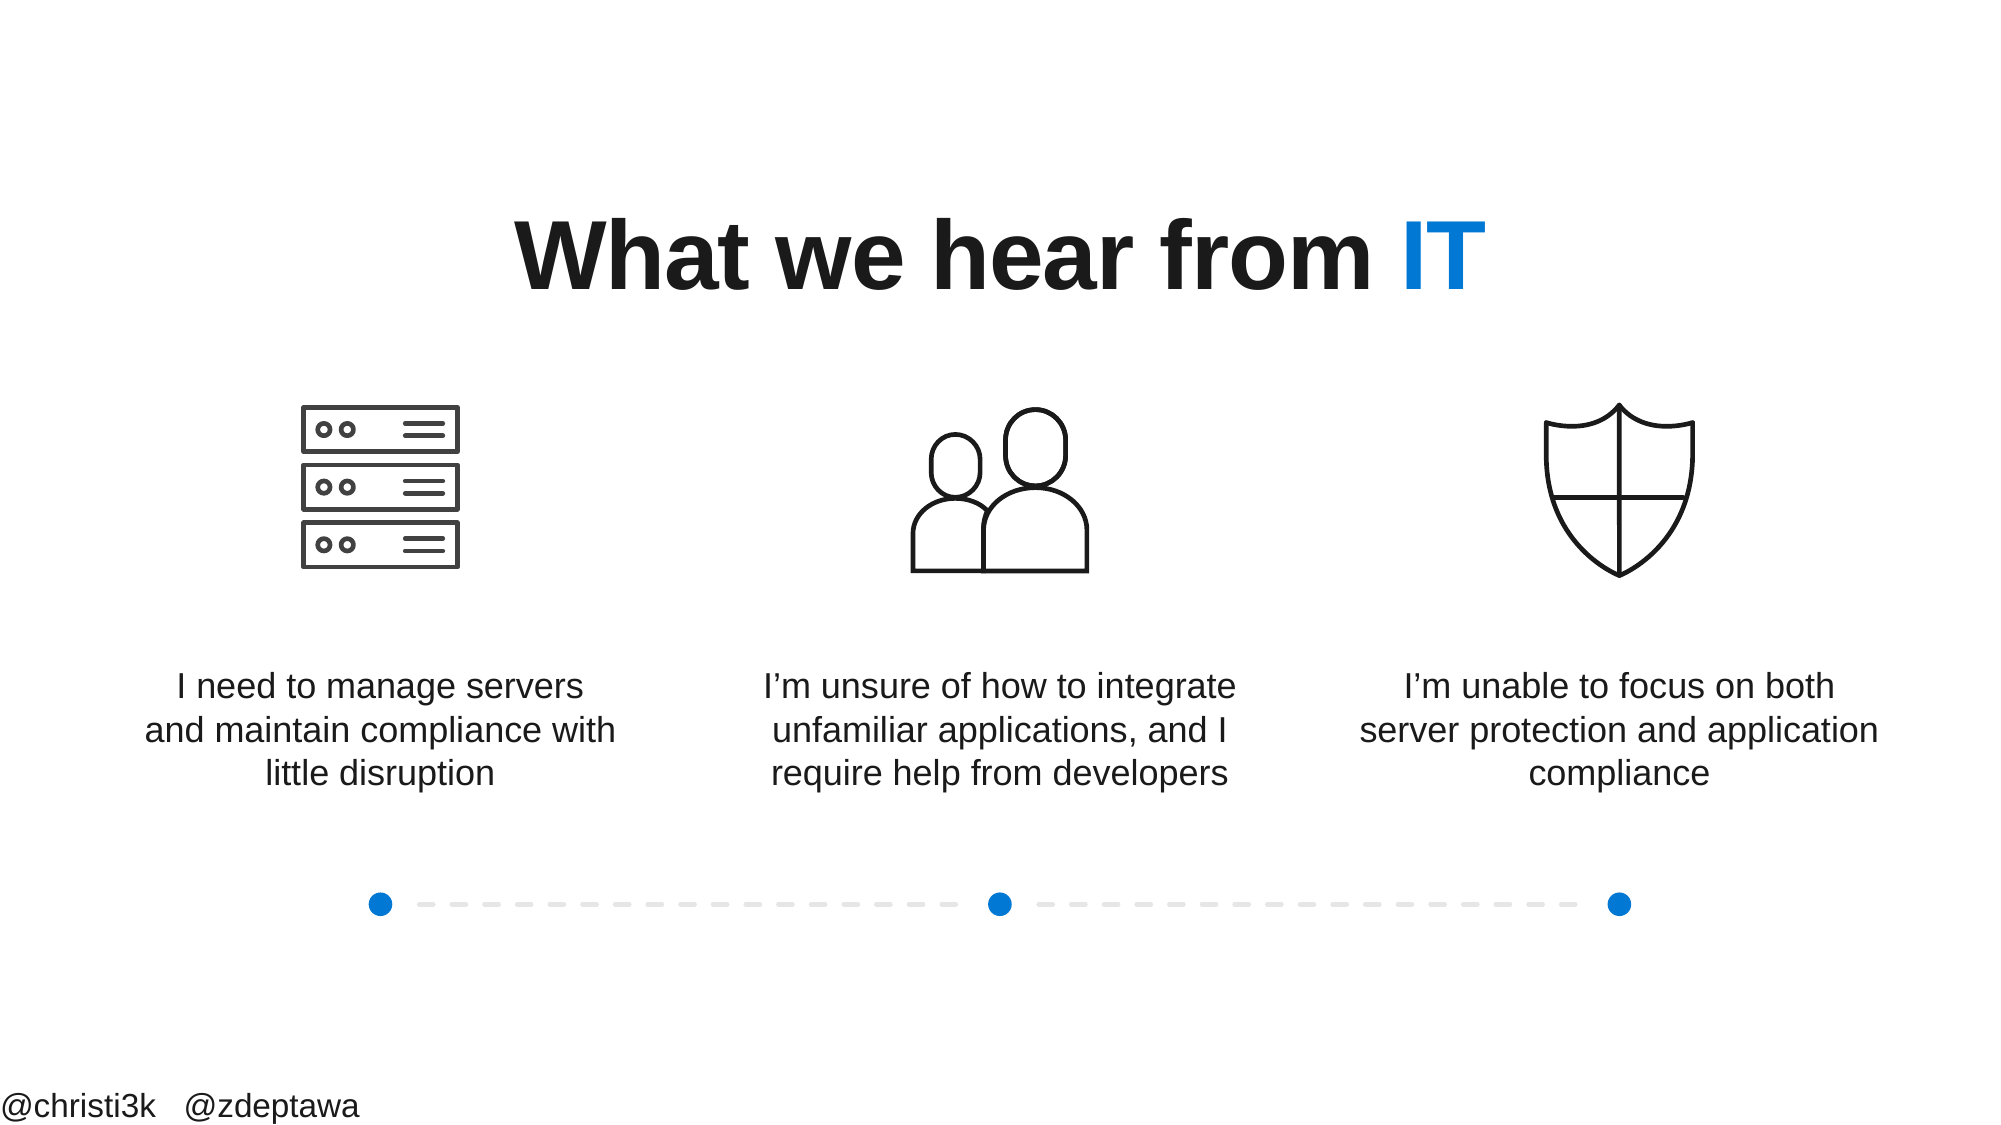

# What we hear from IT

I need to manage servers and maintain compliance with little disruption
I’m unsure of how to integrate unfamiliar applications, and I require help from developers
I’m unable to focus on both server protection and application compliance

@christi3k   @zdeptawa